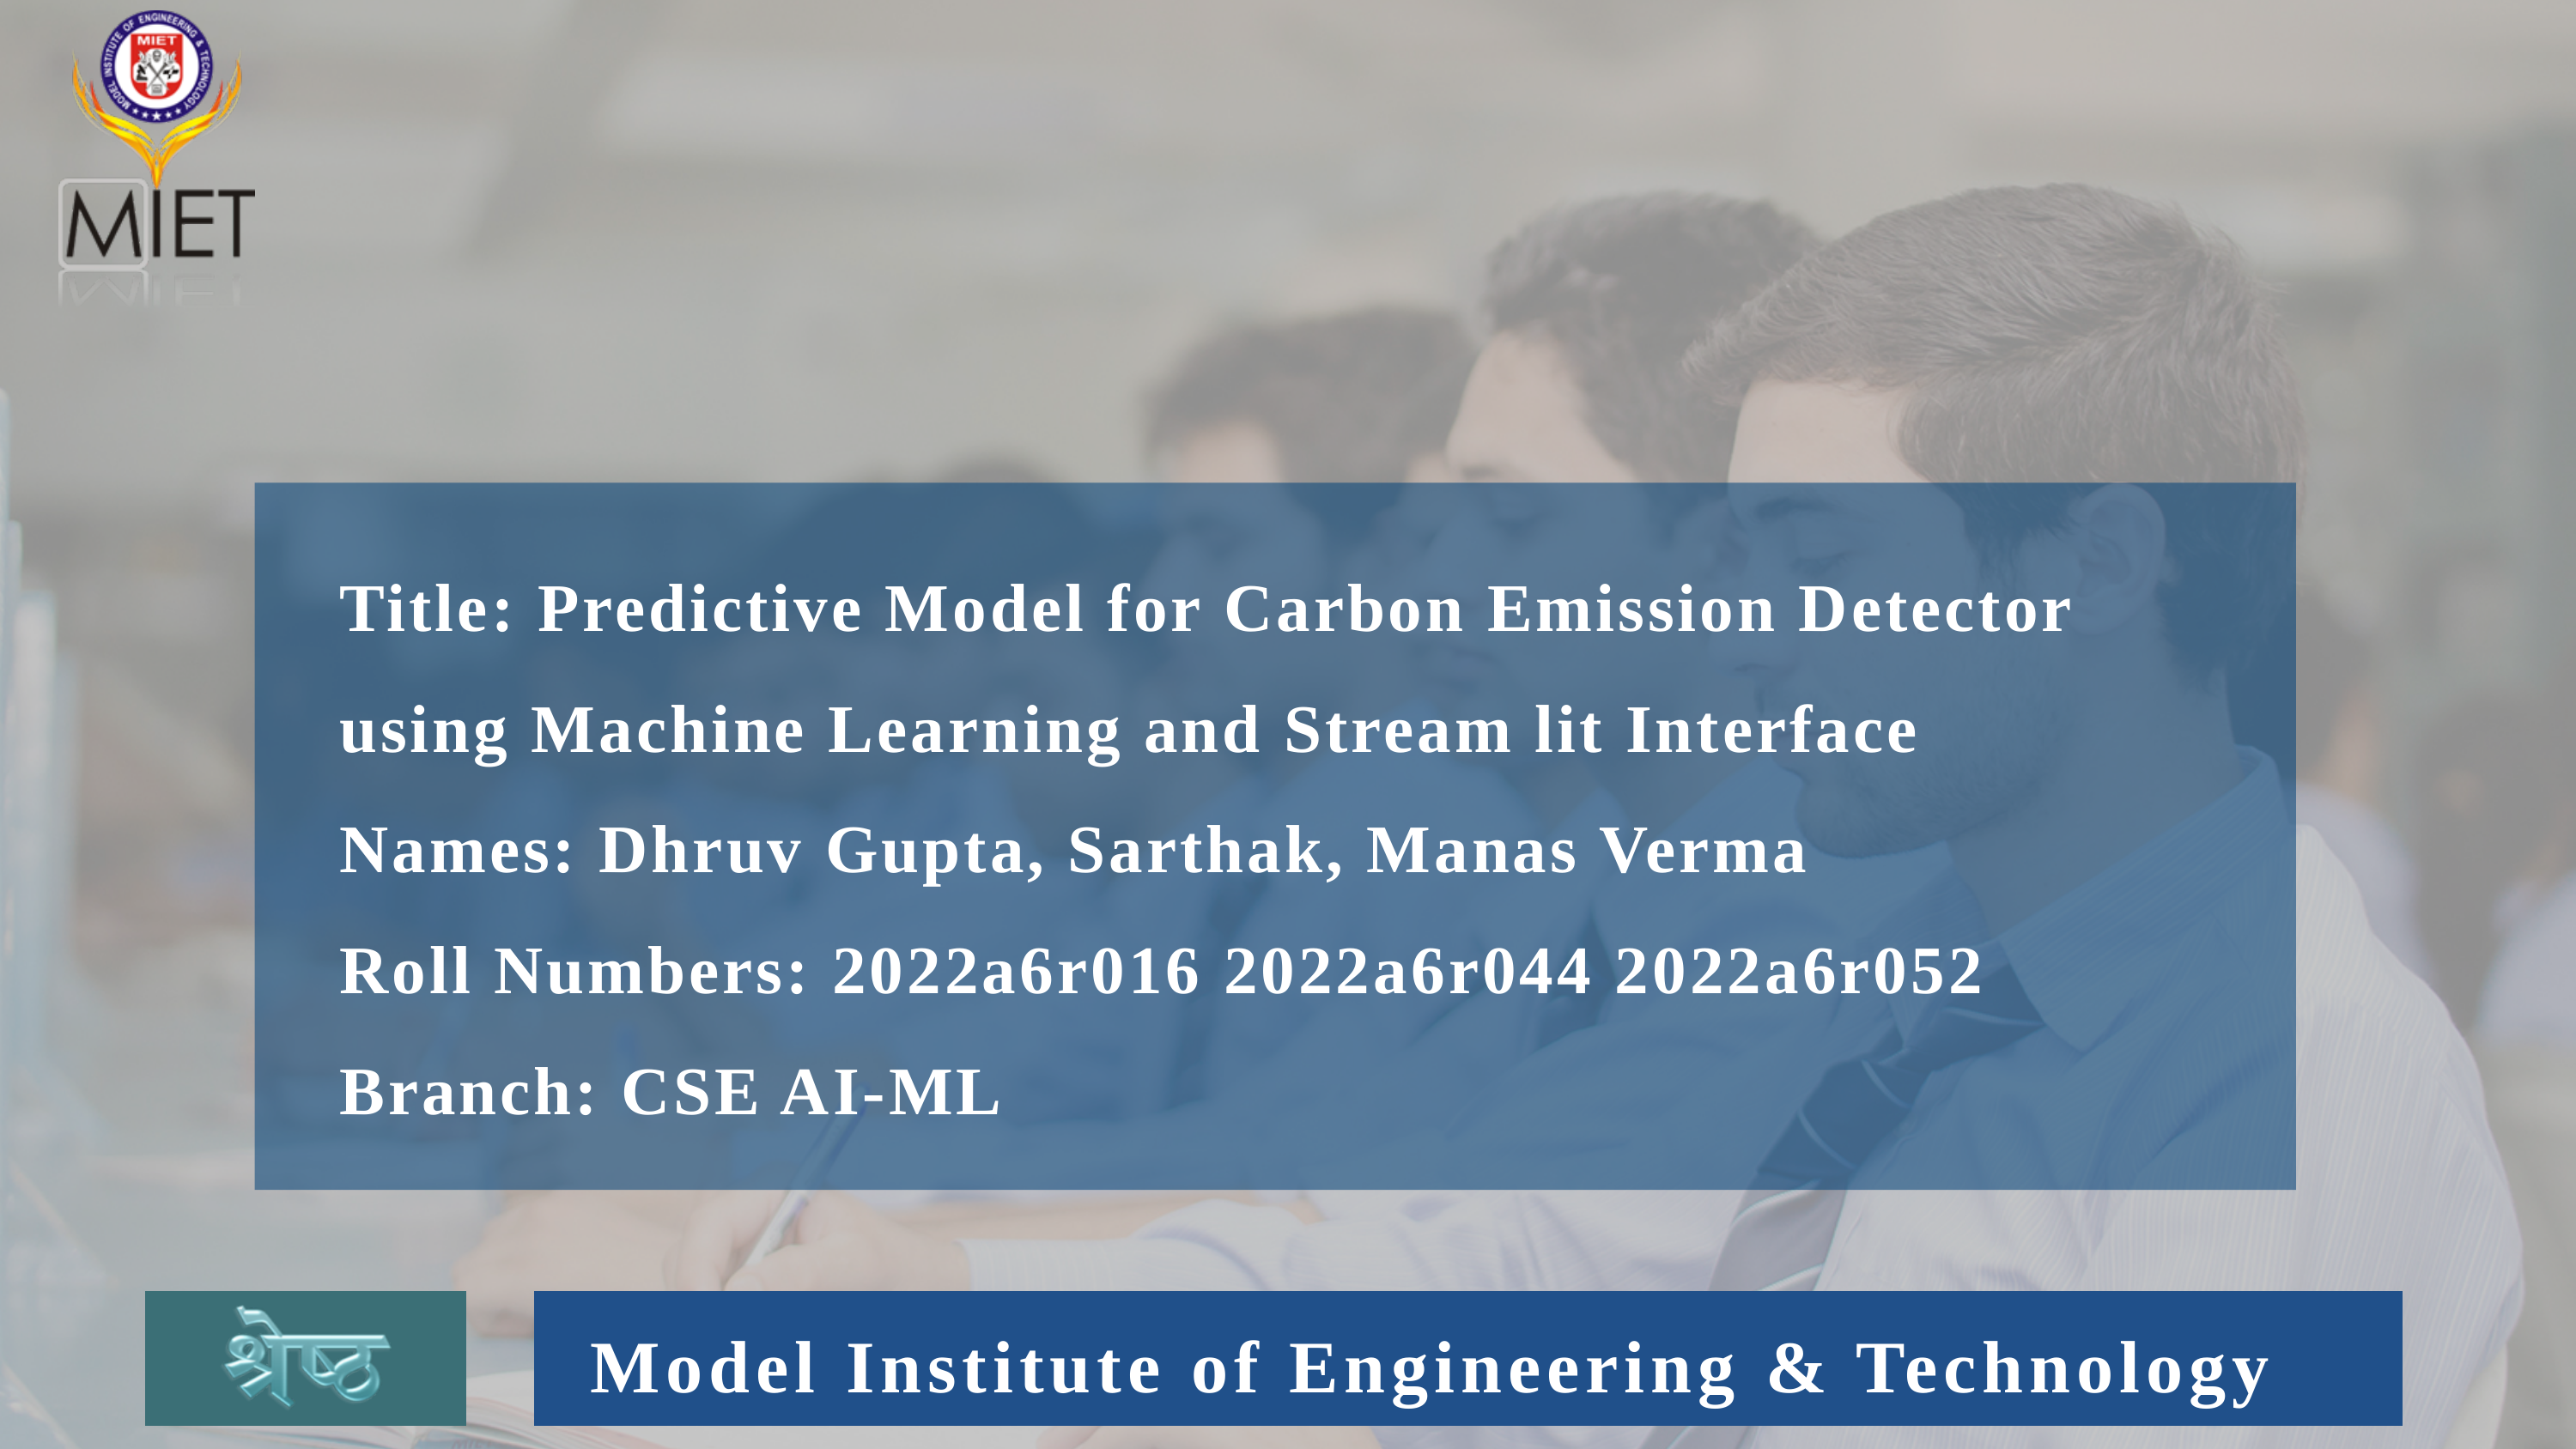

Title: Predictive Model for Carbon Emission Detector          using Machine Learning and Stream lit Interface
Names: Dhruv Gupta, Sarthak, Manas Verma
Roll Numbers: 2022a6r016 2022a6r044 2022a6r052
Branch: CSE AI-ML

Model Institute of Engineering & Technology